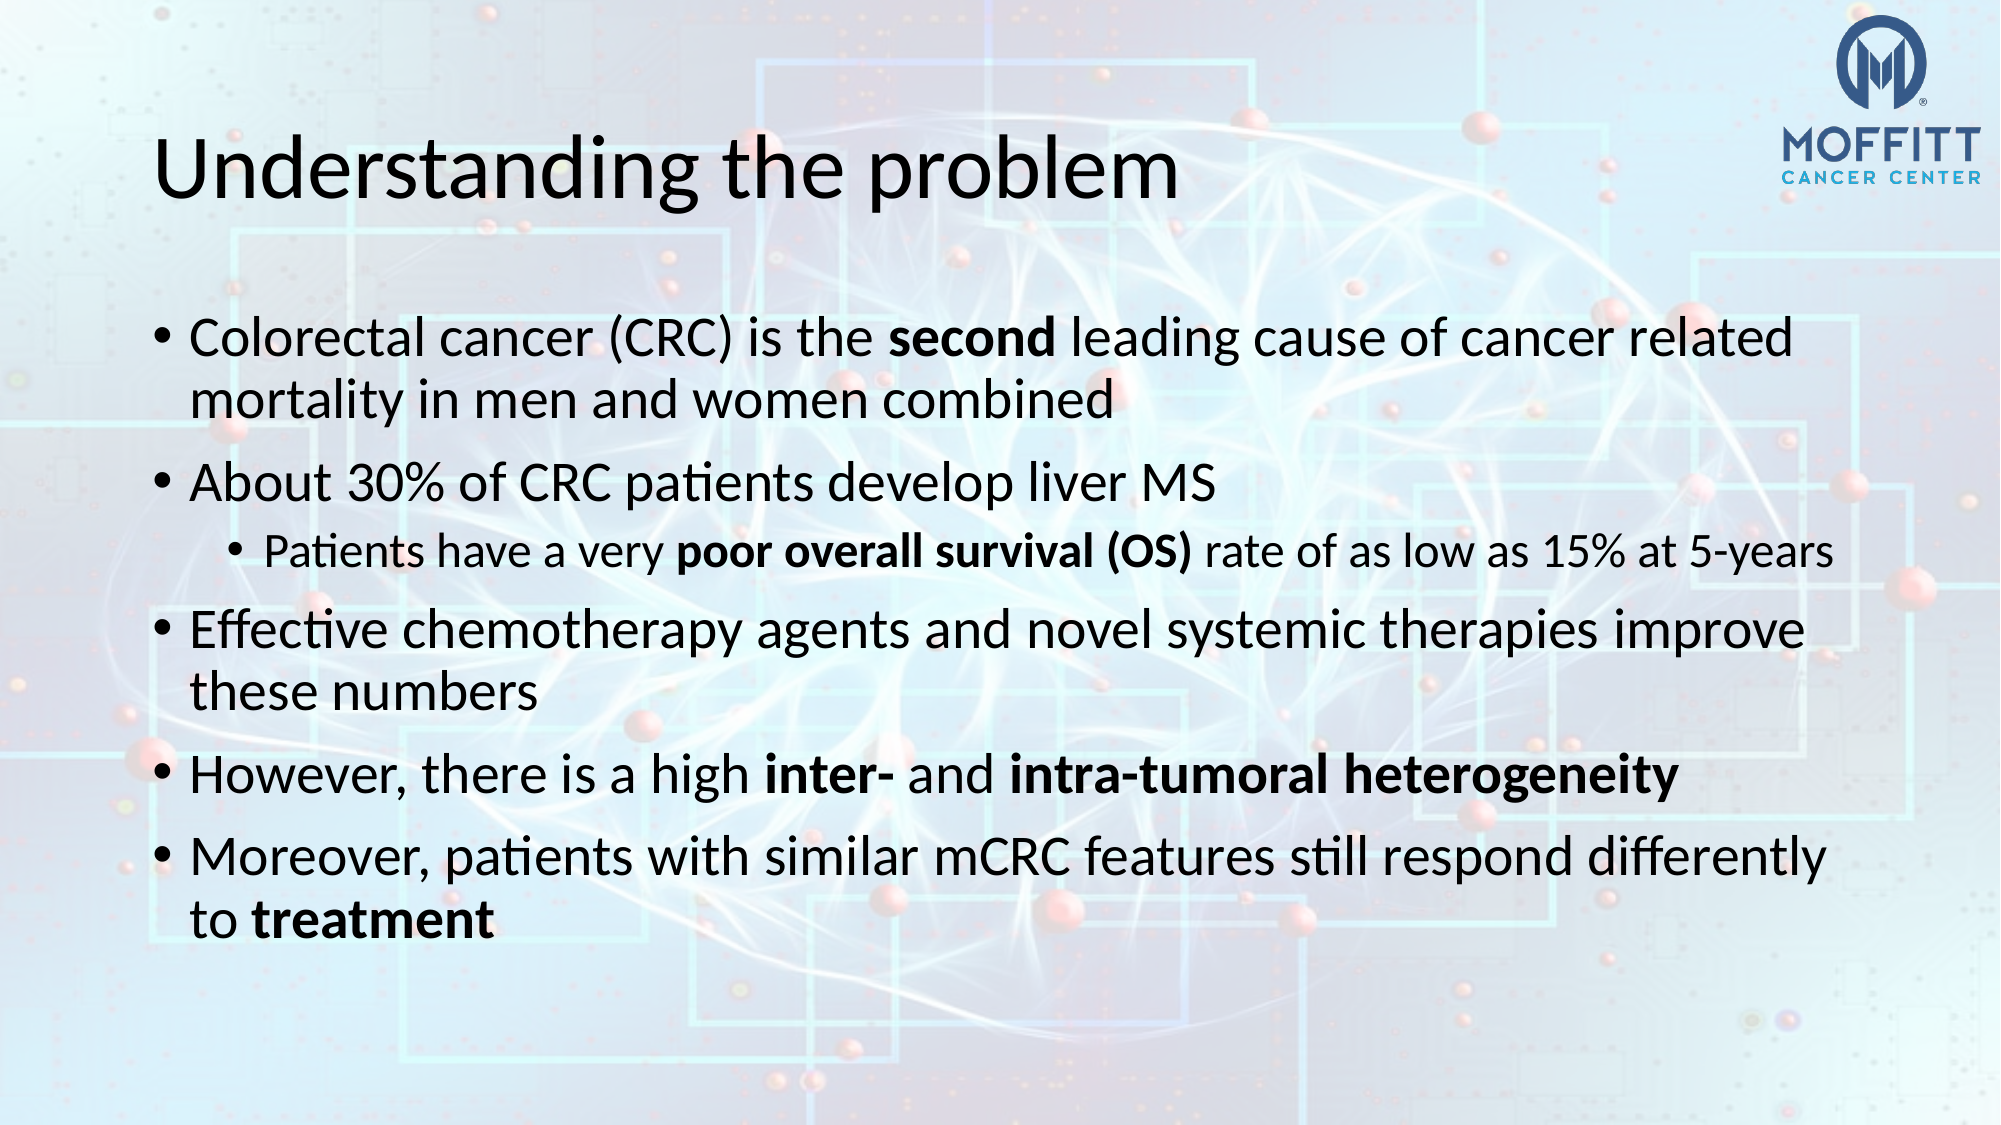

# Understanding the problem
Colorectal cancer (CRC) is the second leading cause of cancer related mortality in men and women combined
About 30% of CRC patients develop liver MS
Patients have a very poor overall survival (OS) rate of as low as 15% at 5-years
Effective chemotherapy agents and novel systemic therapies improve these numbers
However, there is a high inter- and intra-tumoral heterogeneity
Moreover, patients with similar mCRC features still respond differently to treatment